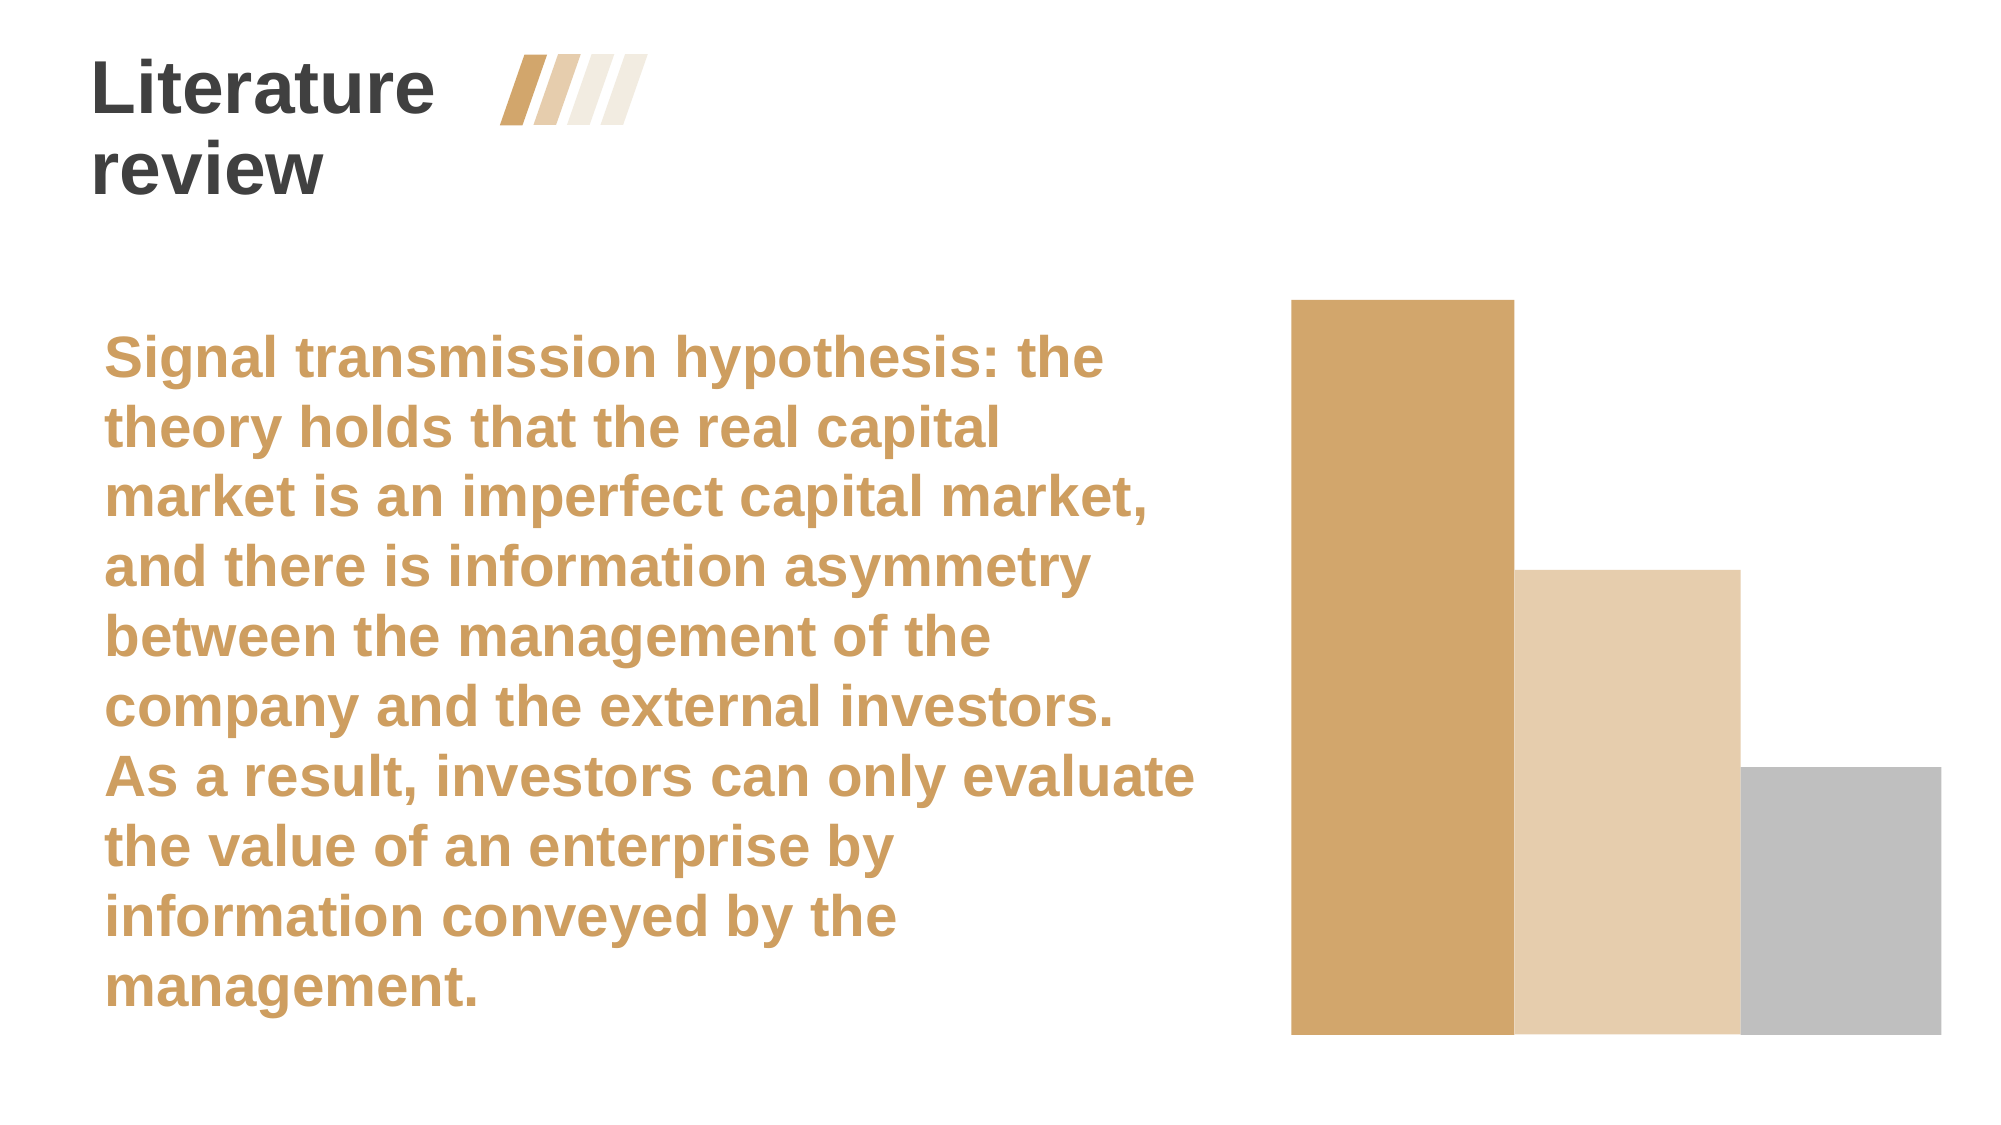

Literature review

Signal transmission hypothesis: the theory holds that the real capital market is an imperfect capital market, and there is information asymmetry between the management of the company and the external investors. As a result, investors can only evaluate the value of an enterprise by information conveyed by the management.